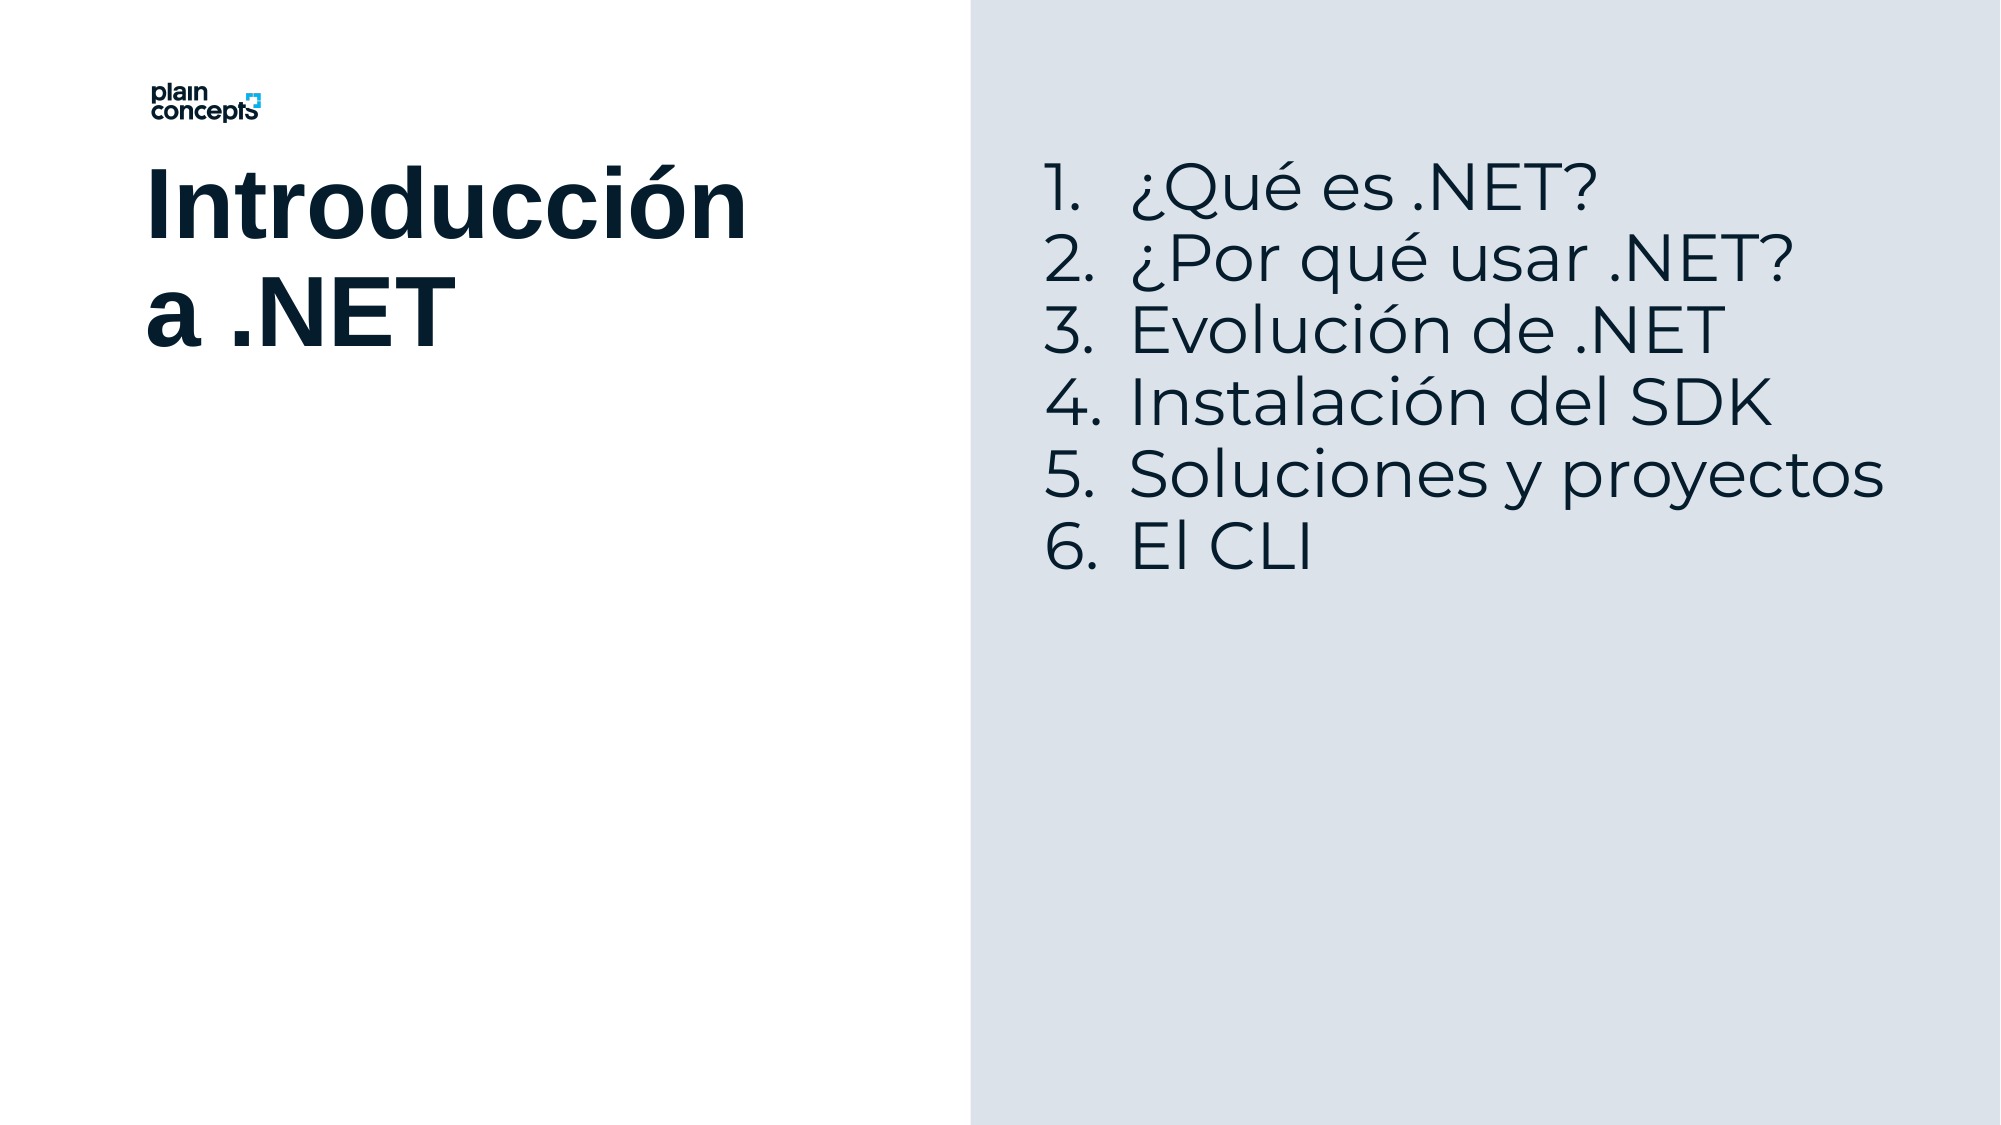

Introducción a .NET
¿Qué es .NET?
¿Por qué usar .NET?
Evolución de .NET
Instalación del SDK
Soluciones y proyectos
El CLI